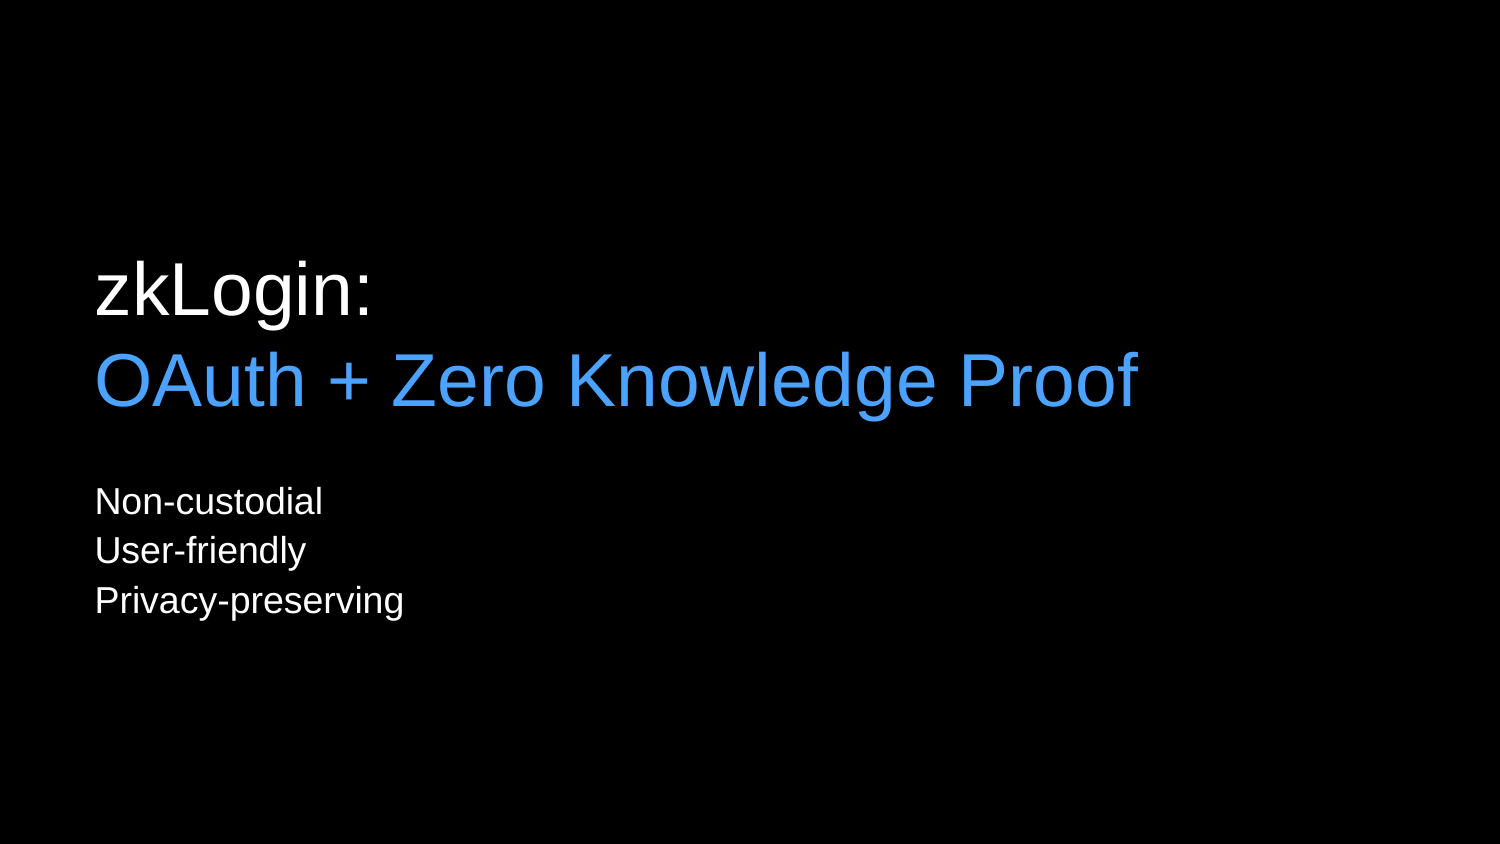

zkLogin:
OAuth + Zero Knowledge Proof
Non-custodial
User-friendly
Privacy-preserving